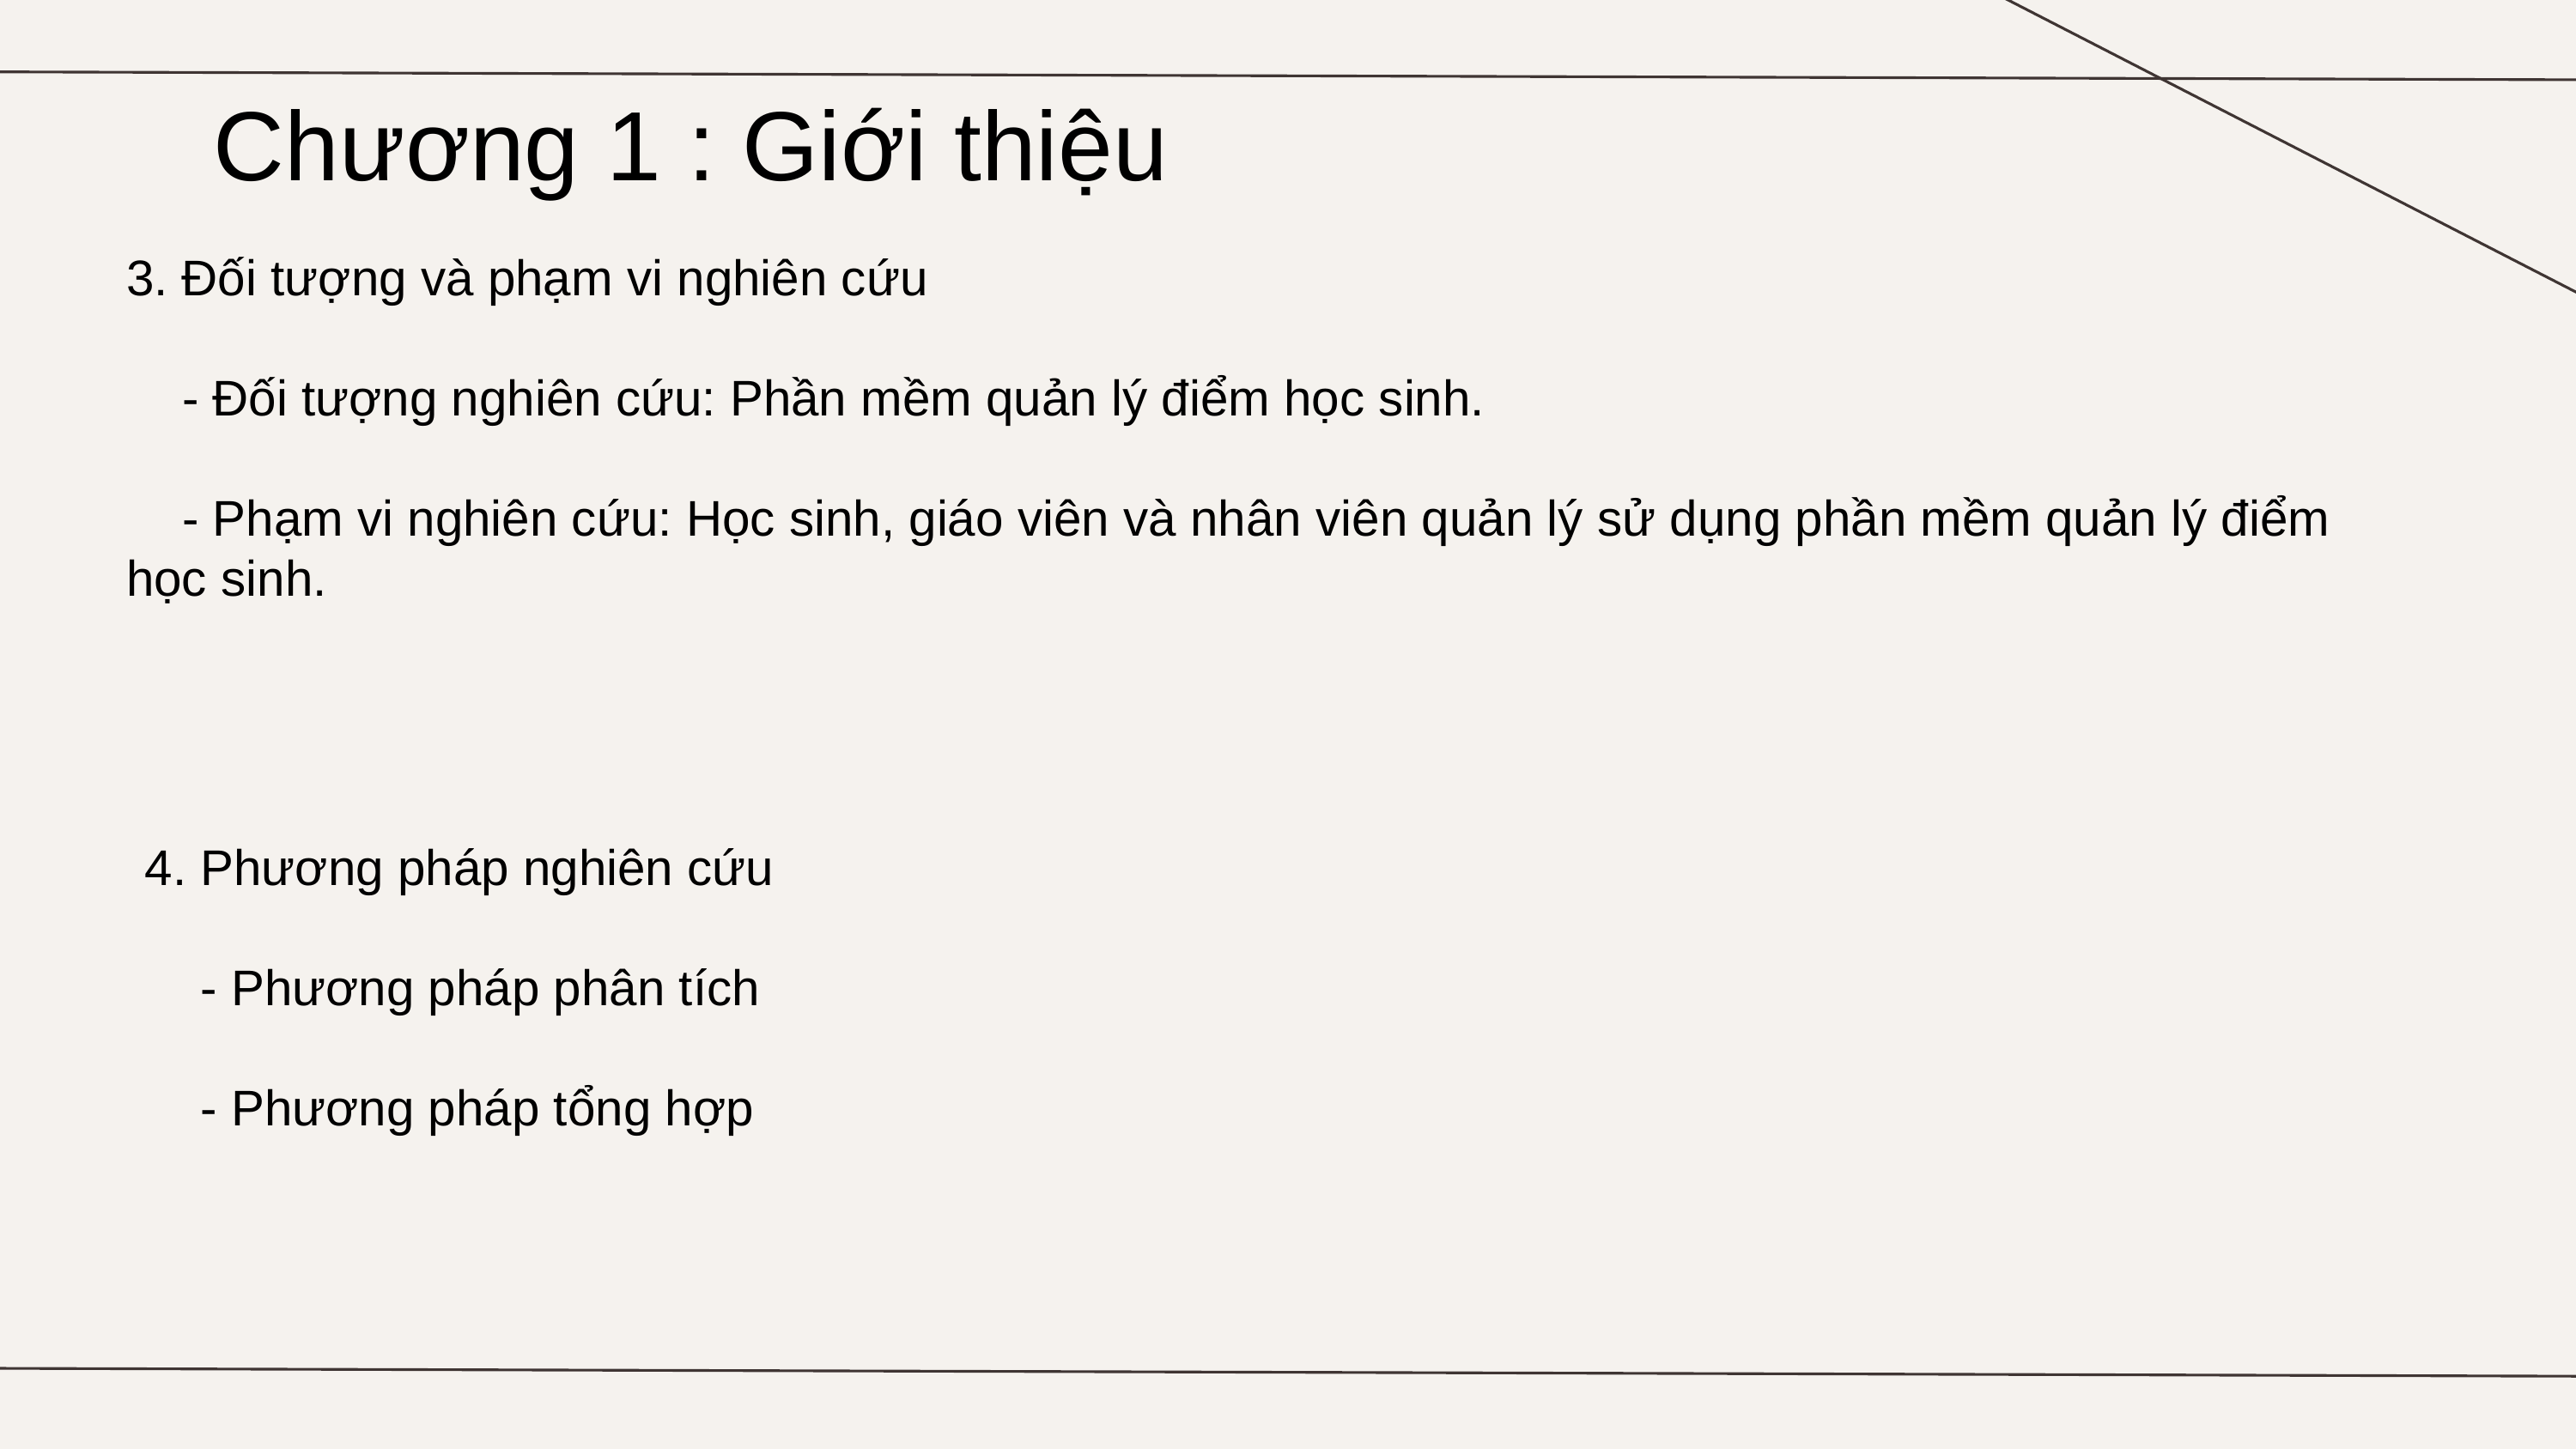

Chương 1 : Giới thiệu

3. Đối tượng và phạm vi nghiên cứu

    - Đối tượng nghiên cứu: Phần mềm quản lý điểm học sinh.

    - Phạm vi nghiên cứu: Học sinh, giáo viên và nhân viên quản lý sử dụng phần mềm quản lý điểm học sinh.
4. Phương pháp nghiên cứu

    - Phương pháp phân tích

    - Phương pháp tổng hợp